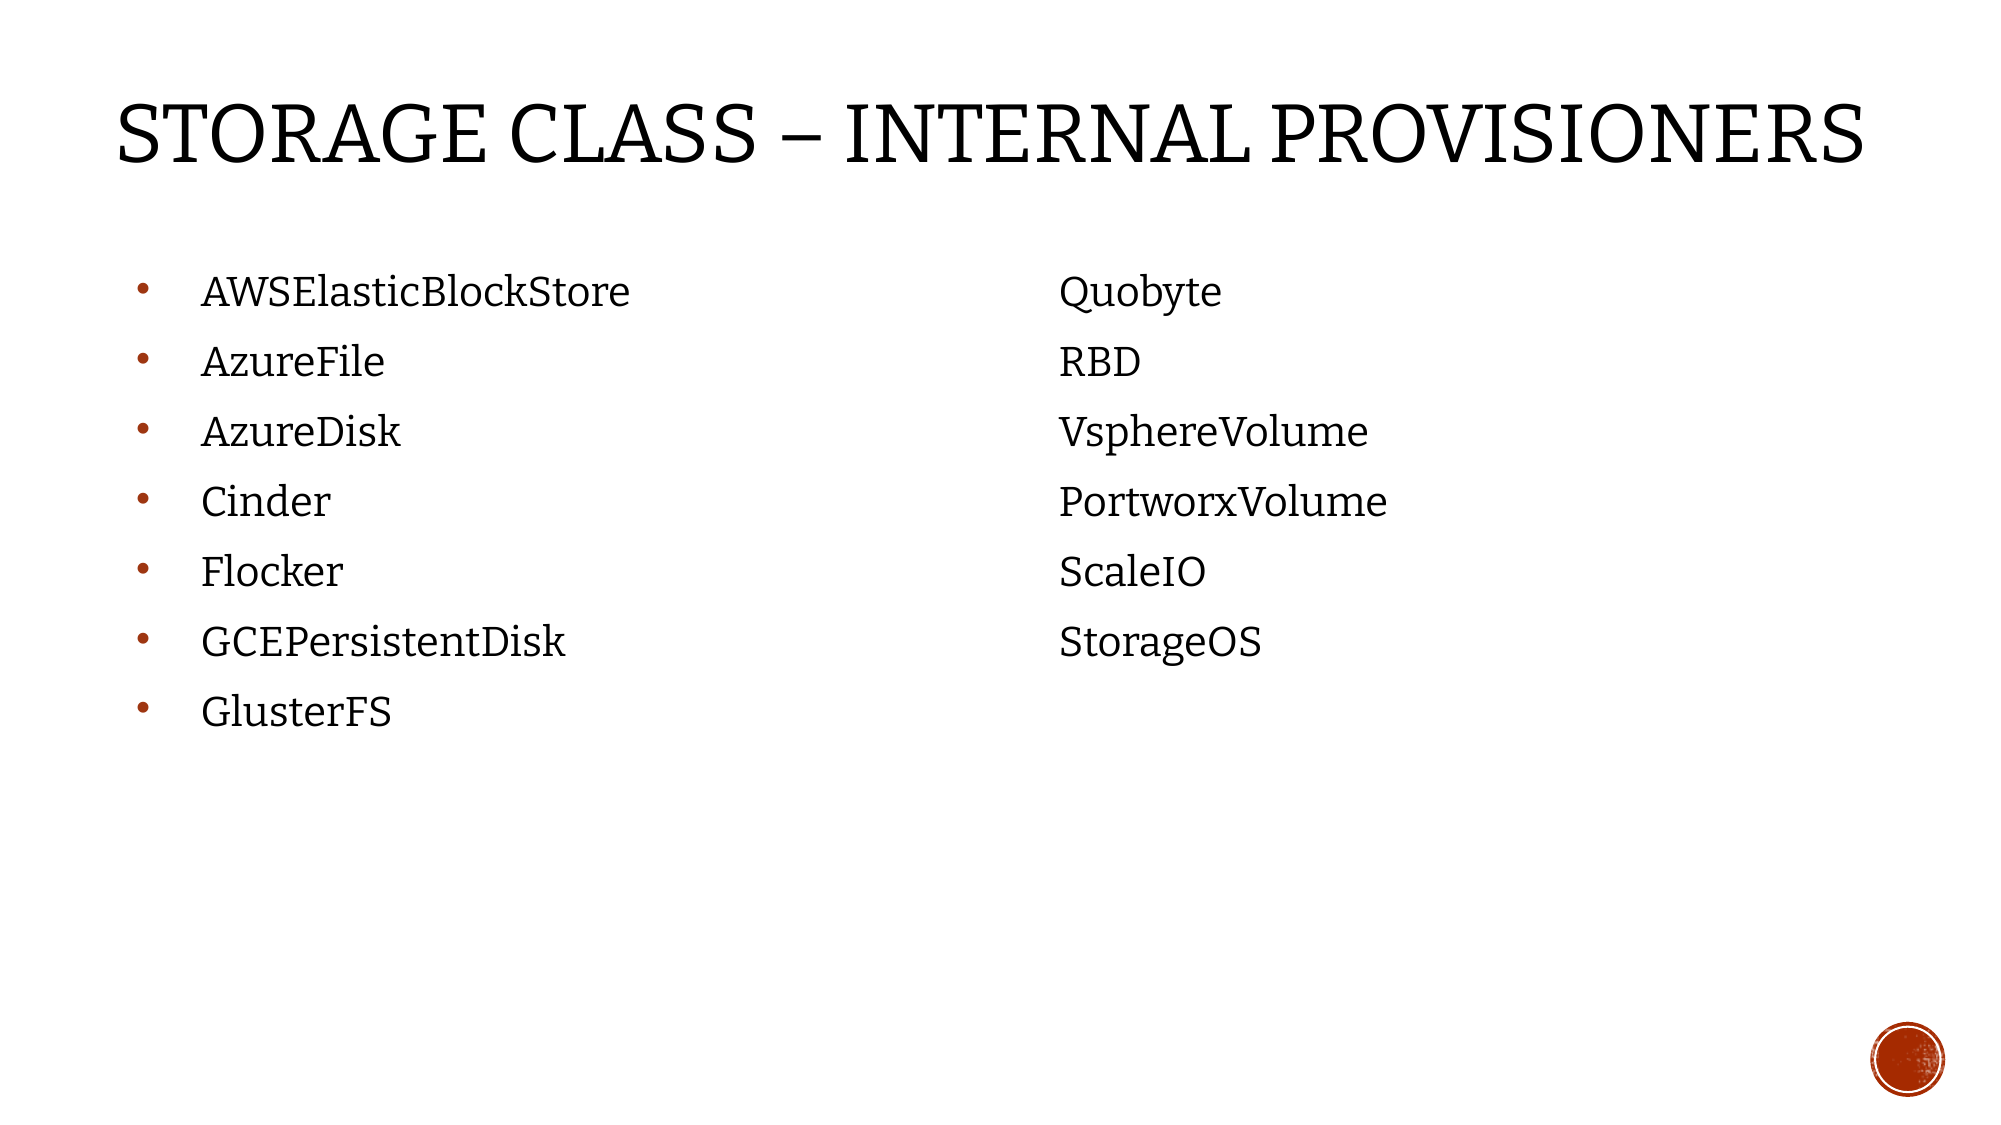

Storage Class – Internal Provisioners
AWSElasticBlockStore
AzureFile
AzureDisk
Cinder
Flocker
GCEPersistentDisk
GlusterFS
Quobyte
RBD
VsphereVolume
PortworxVolume
ScaleIO
StorageOS